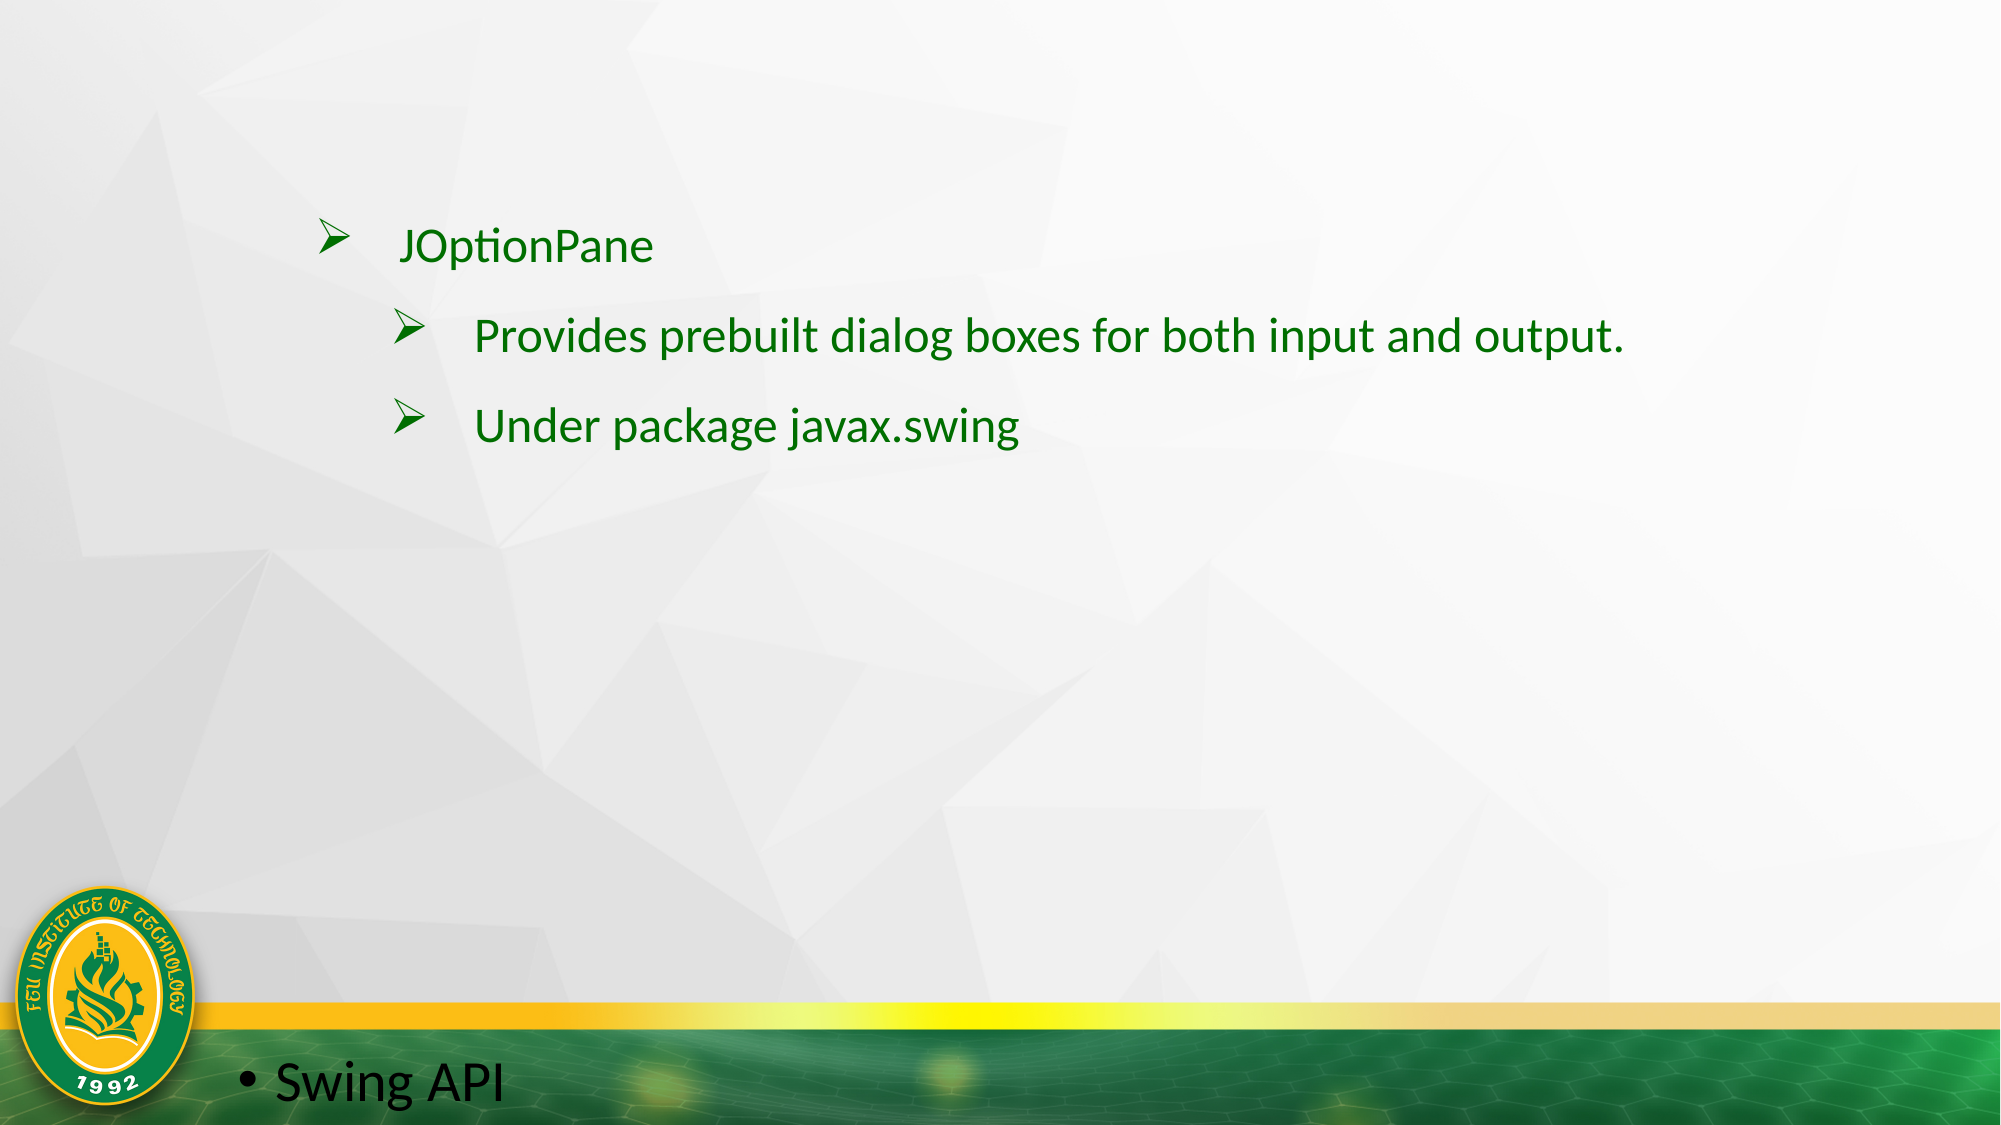

JOptionPane
Provides prebuilt dialog boxes for both input and output.
Under package javax.swing
Swing API